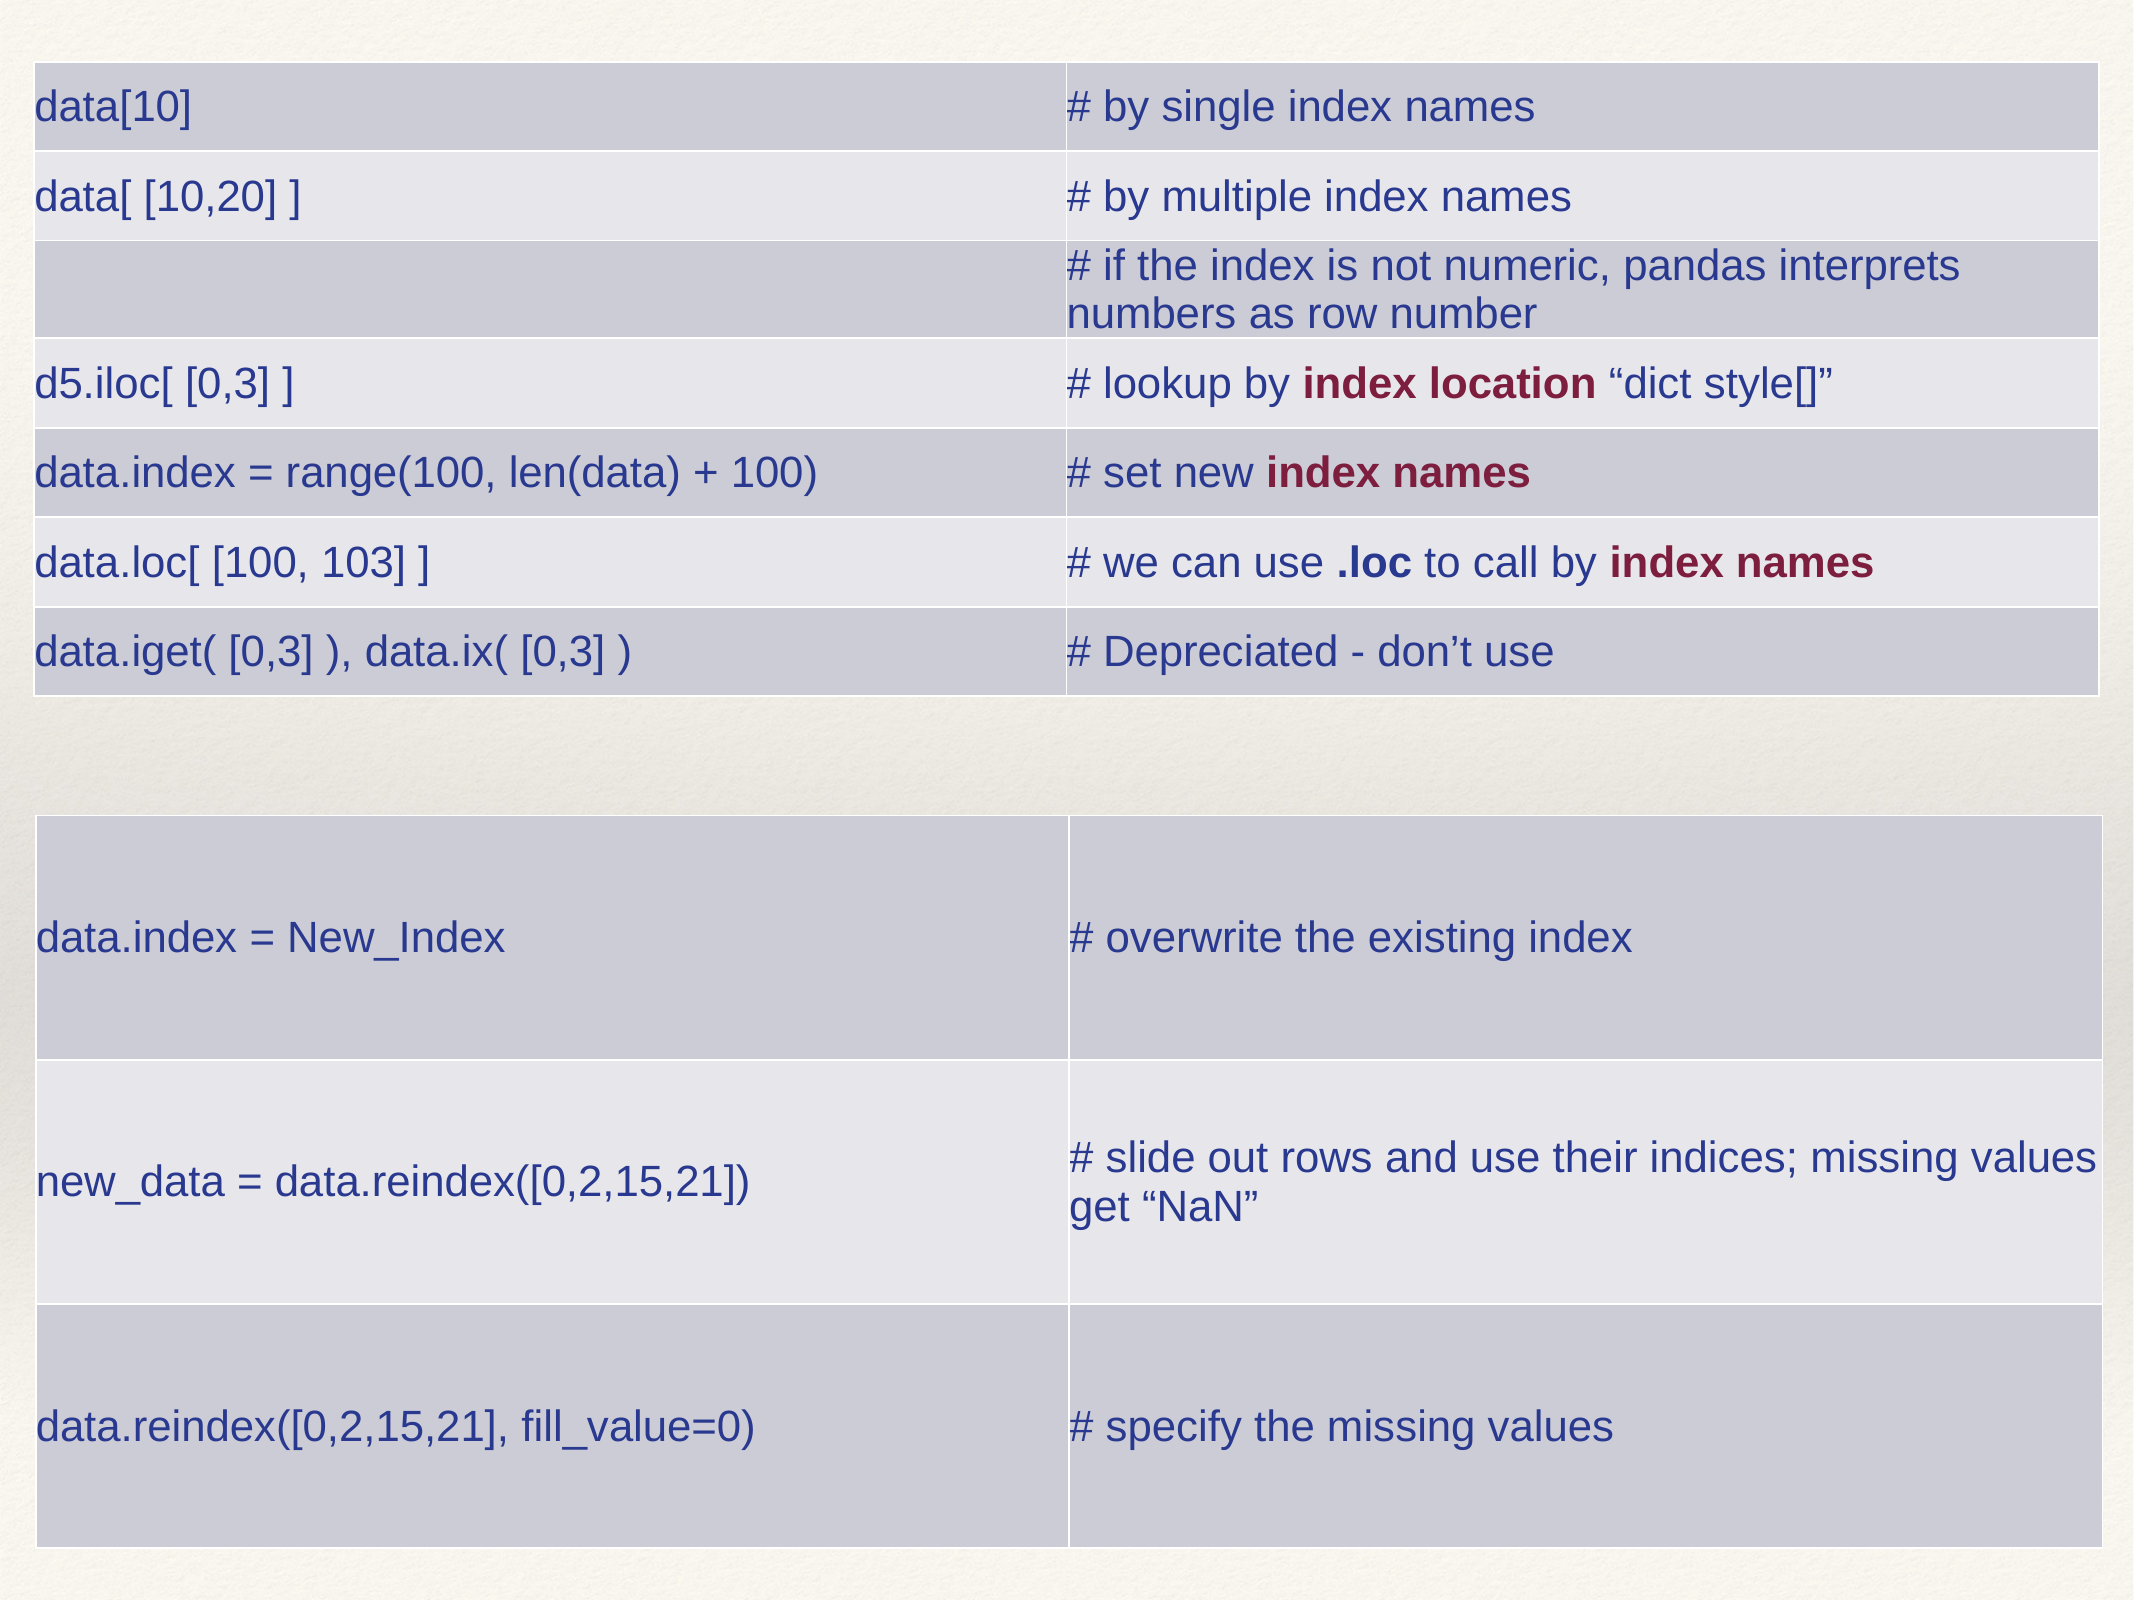

| data[10] | # by single index names |
| --- | --- |
| data[ [10,20] ] | # by multiple index names |
|  | # if the index is not numeric, pandas interprets numbers as row number |
| d5.iloc[ [0,3] ] | # lookup by index location “dict style[]” |
| data.index = range(100, len(data) + 100) | # set new index names |
| data.loc[ [100, 103] ] | # we can use .loc to call by index names |
| data.iget( [0,3] ), data.ix( [0,3] ) | # Depreciated - don’t use |
| data.index = New\_Index | # overwrite the existing index |
| --- | --- |
| new\_data = data.reindex([0,2,15,21]) | # slide out rows and use their indices; missing values get “NaN” |
| data.reindex([0,2,15,21], fill\_value=0) | # specify the missing values |